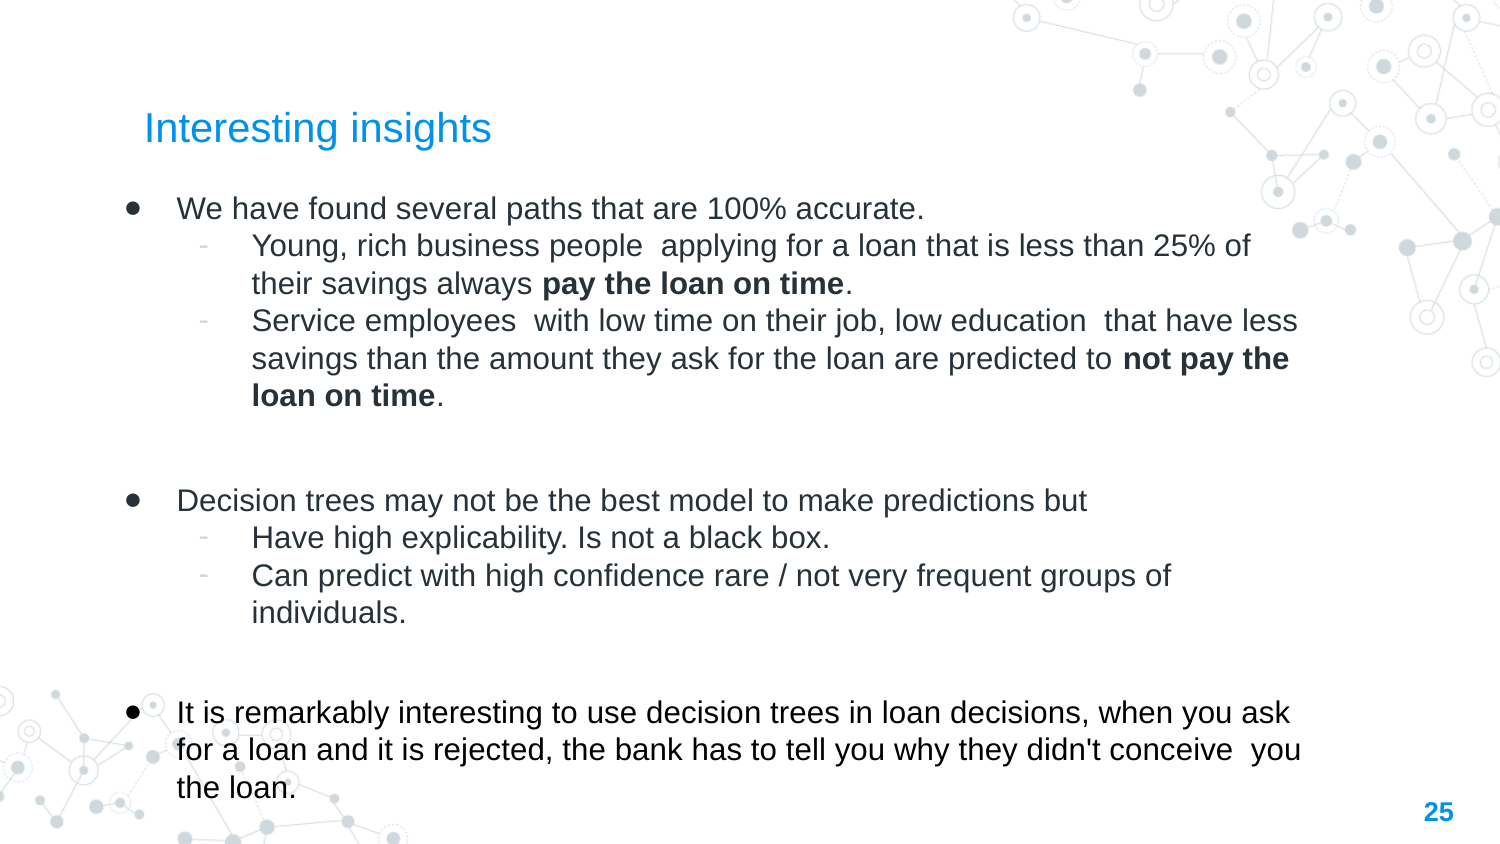

# Interesting insights
We have found several paths that are 100% accurate.
Young, rich business people  applying for a loan that is less than 25% of their savings always pay the loan on time.
Service employees  with low time on their job, low education  that have less savings than the amount they ask for the loan are predicted to not pay the loan on time.

Decision trees may not be the best model to make predictions but
Have high explicability. Is not a black box.
Can predict with high confidence rare / not very frequent groups of individuals.

It is remarkably interesting to use decision trees in loan decisions, when you ask for a loan and it is rejected, the bank has to tell you why they didn't conceive  you the loan.
25